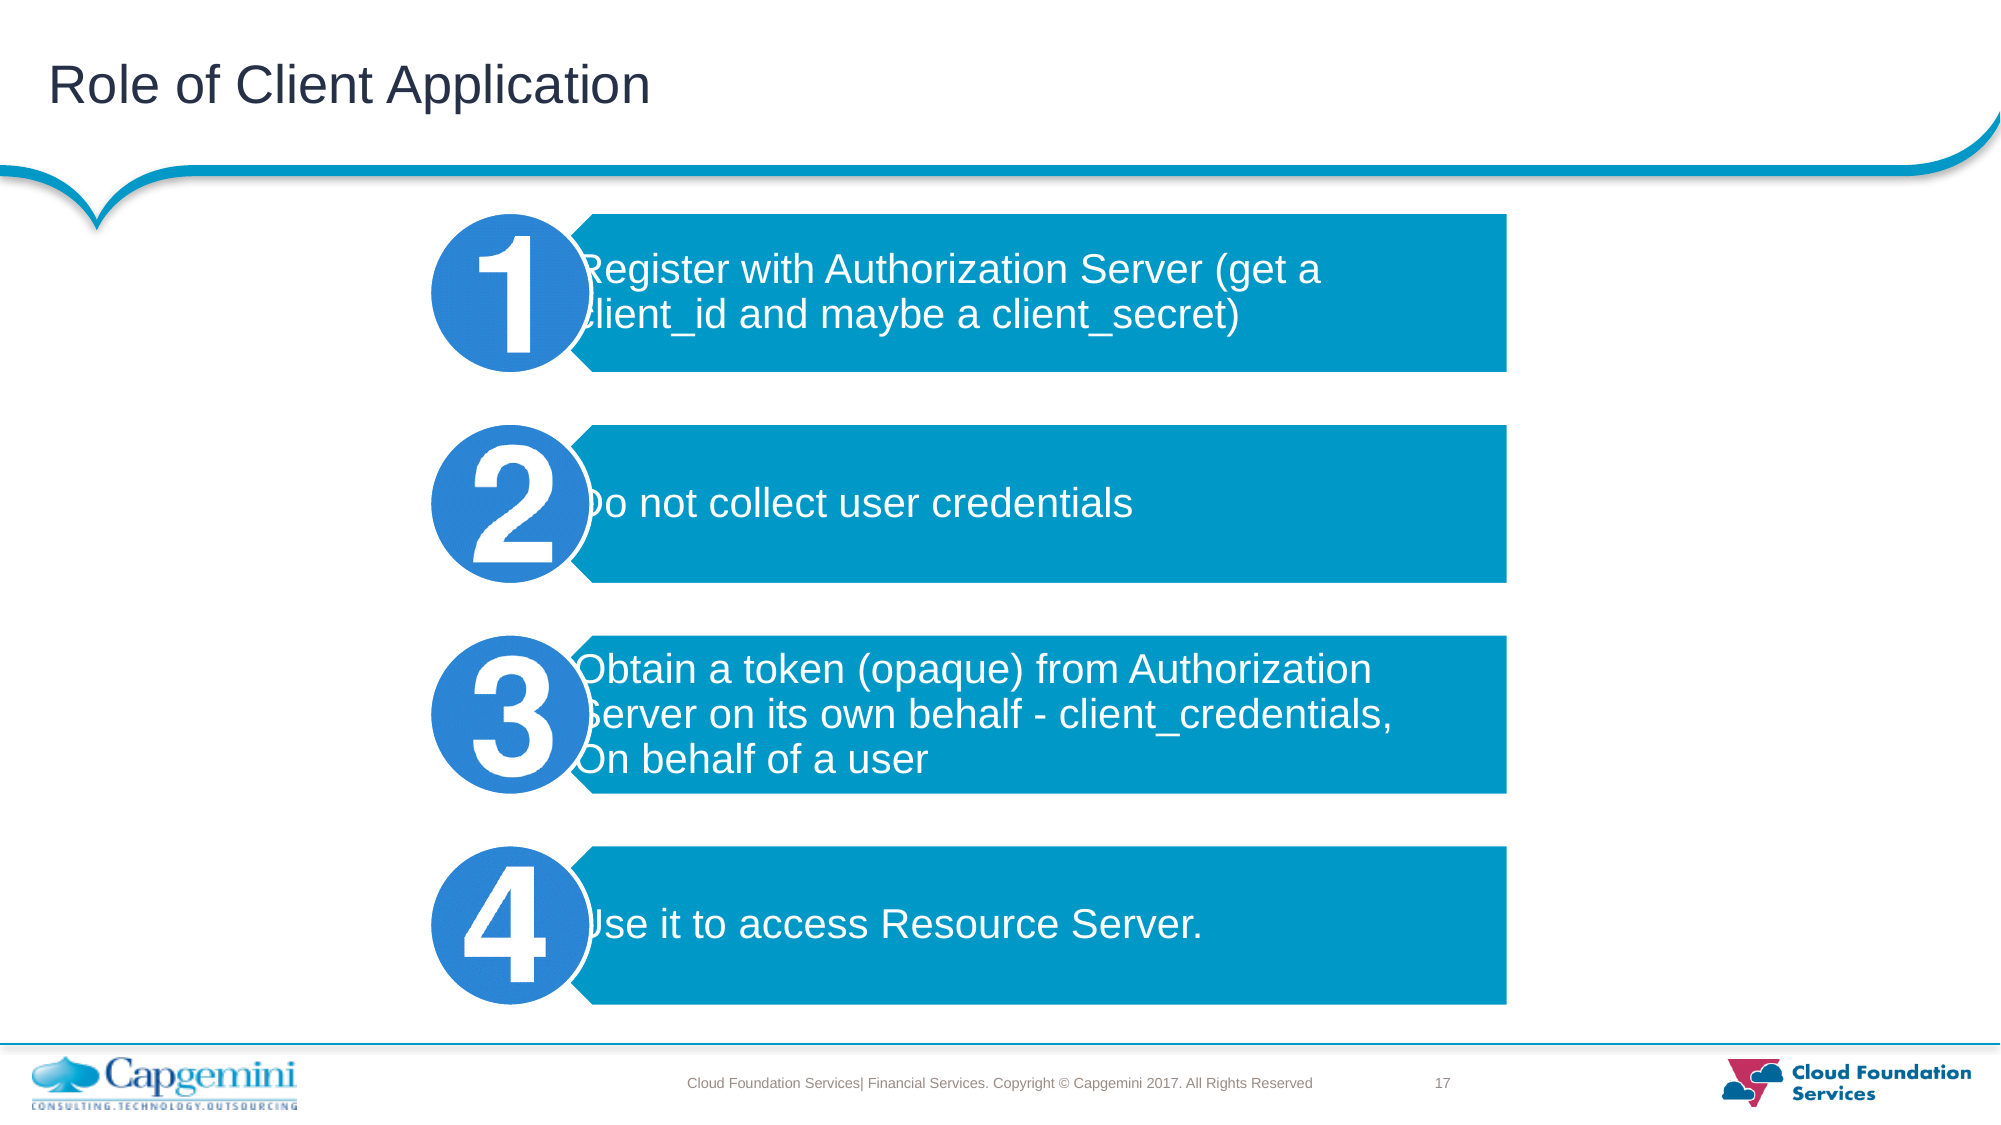

# Role of Client Application
Register with Authorization Server (get a client_id and maybe a client_secret)
Do not collect user credentials
Obtain a token (opaque) from Authorization Server on its own behalf - client_credentials, On behalf of a user
Use it to access Resource Server.